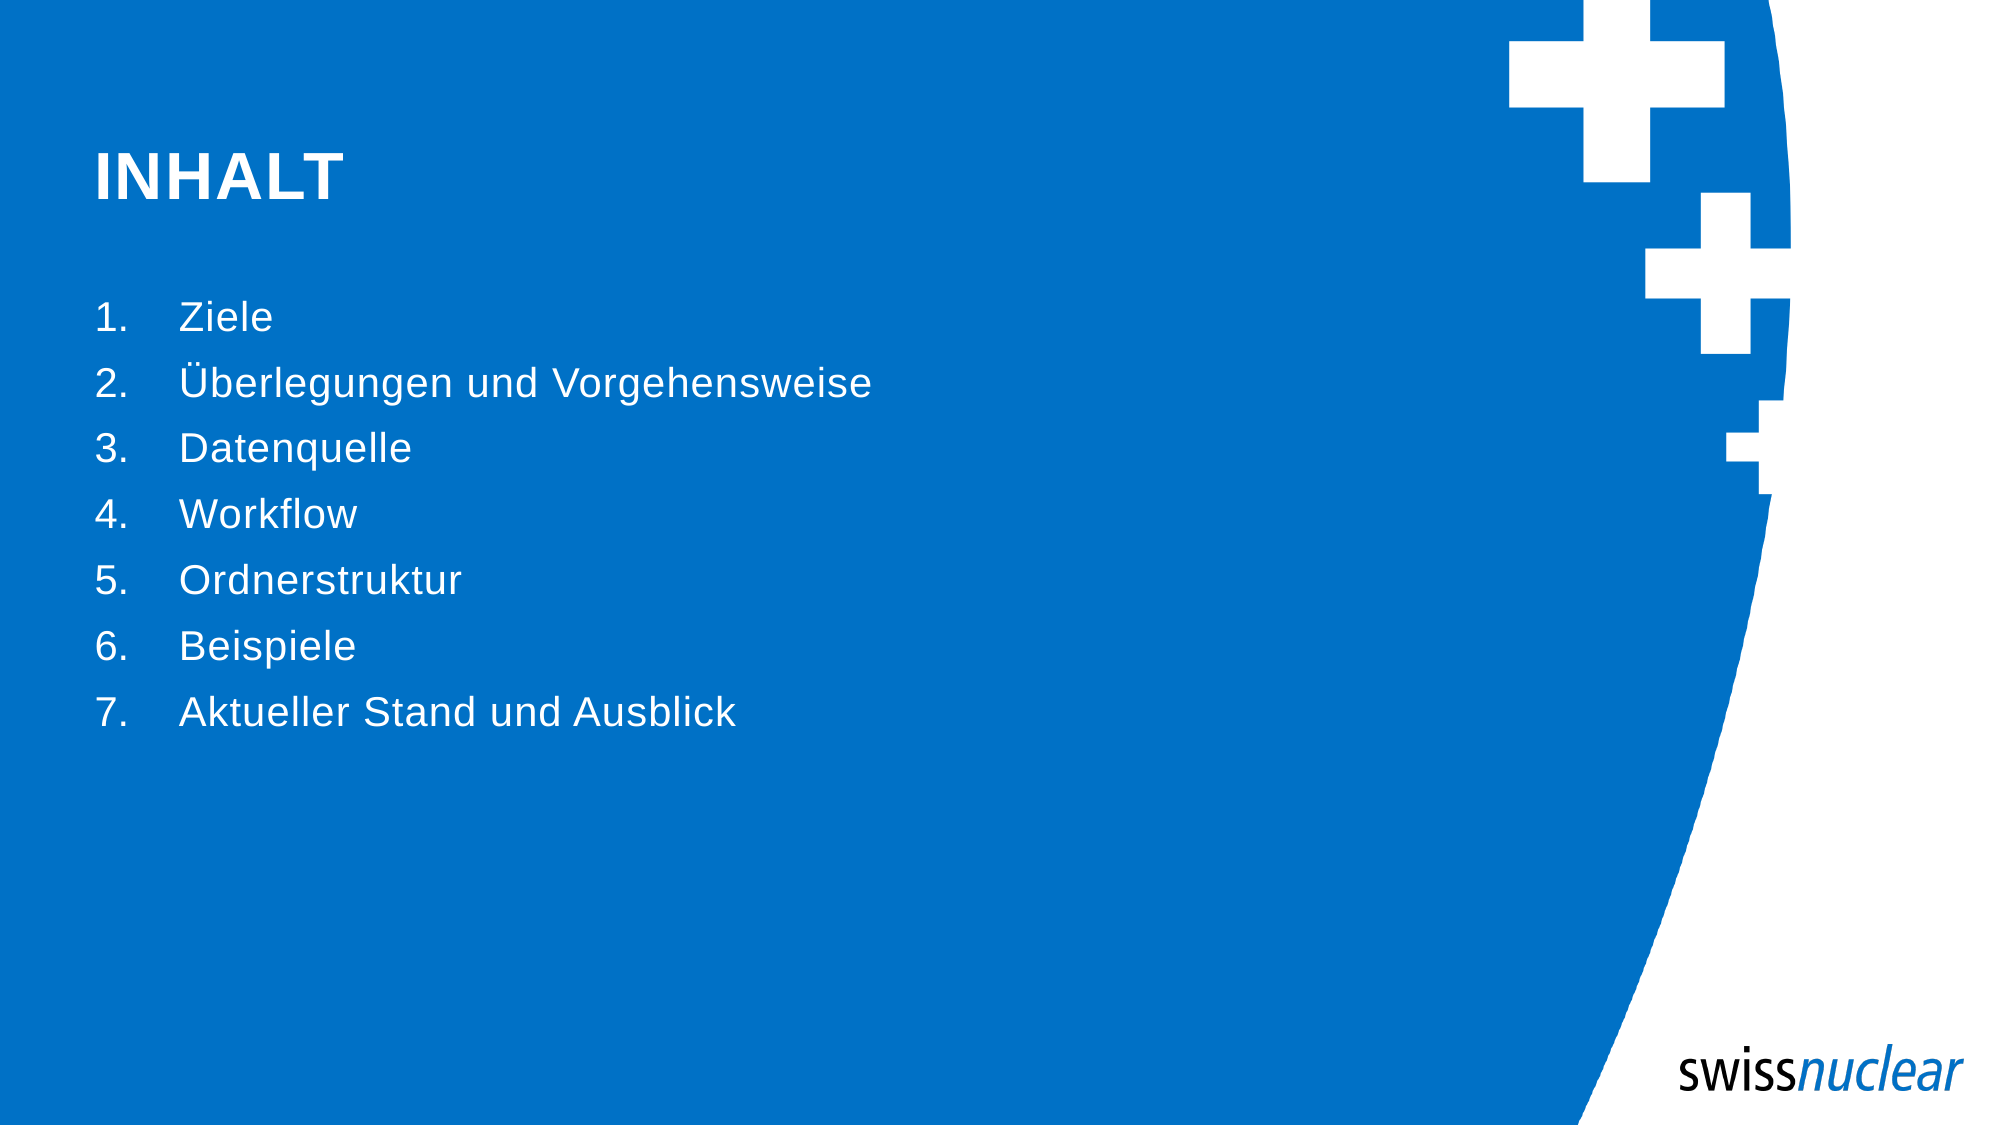

# Inhalt
Ziele
Überlegungen und Vorgehensweise
Datenquelle
Workflow
Ordnerstruktur
Beispiele
Aktueller Stand und Ausblick